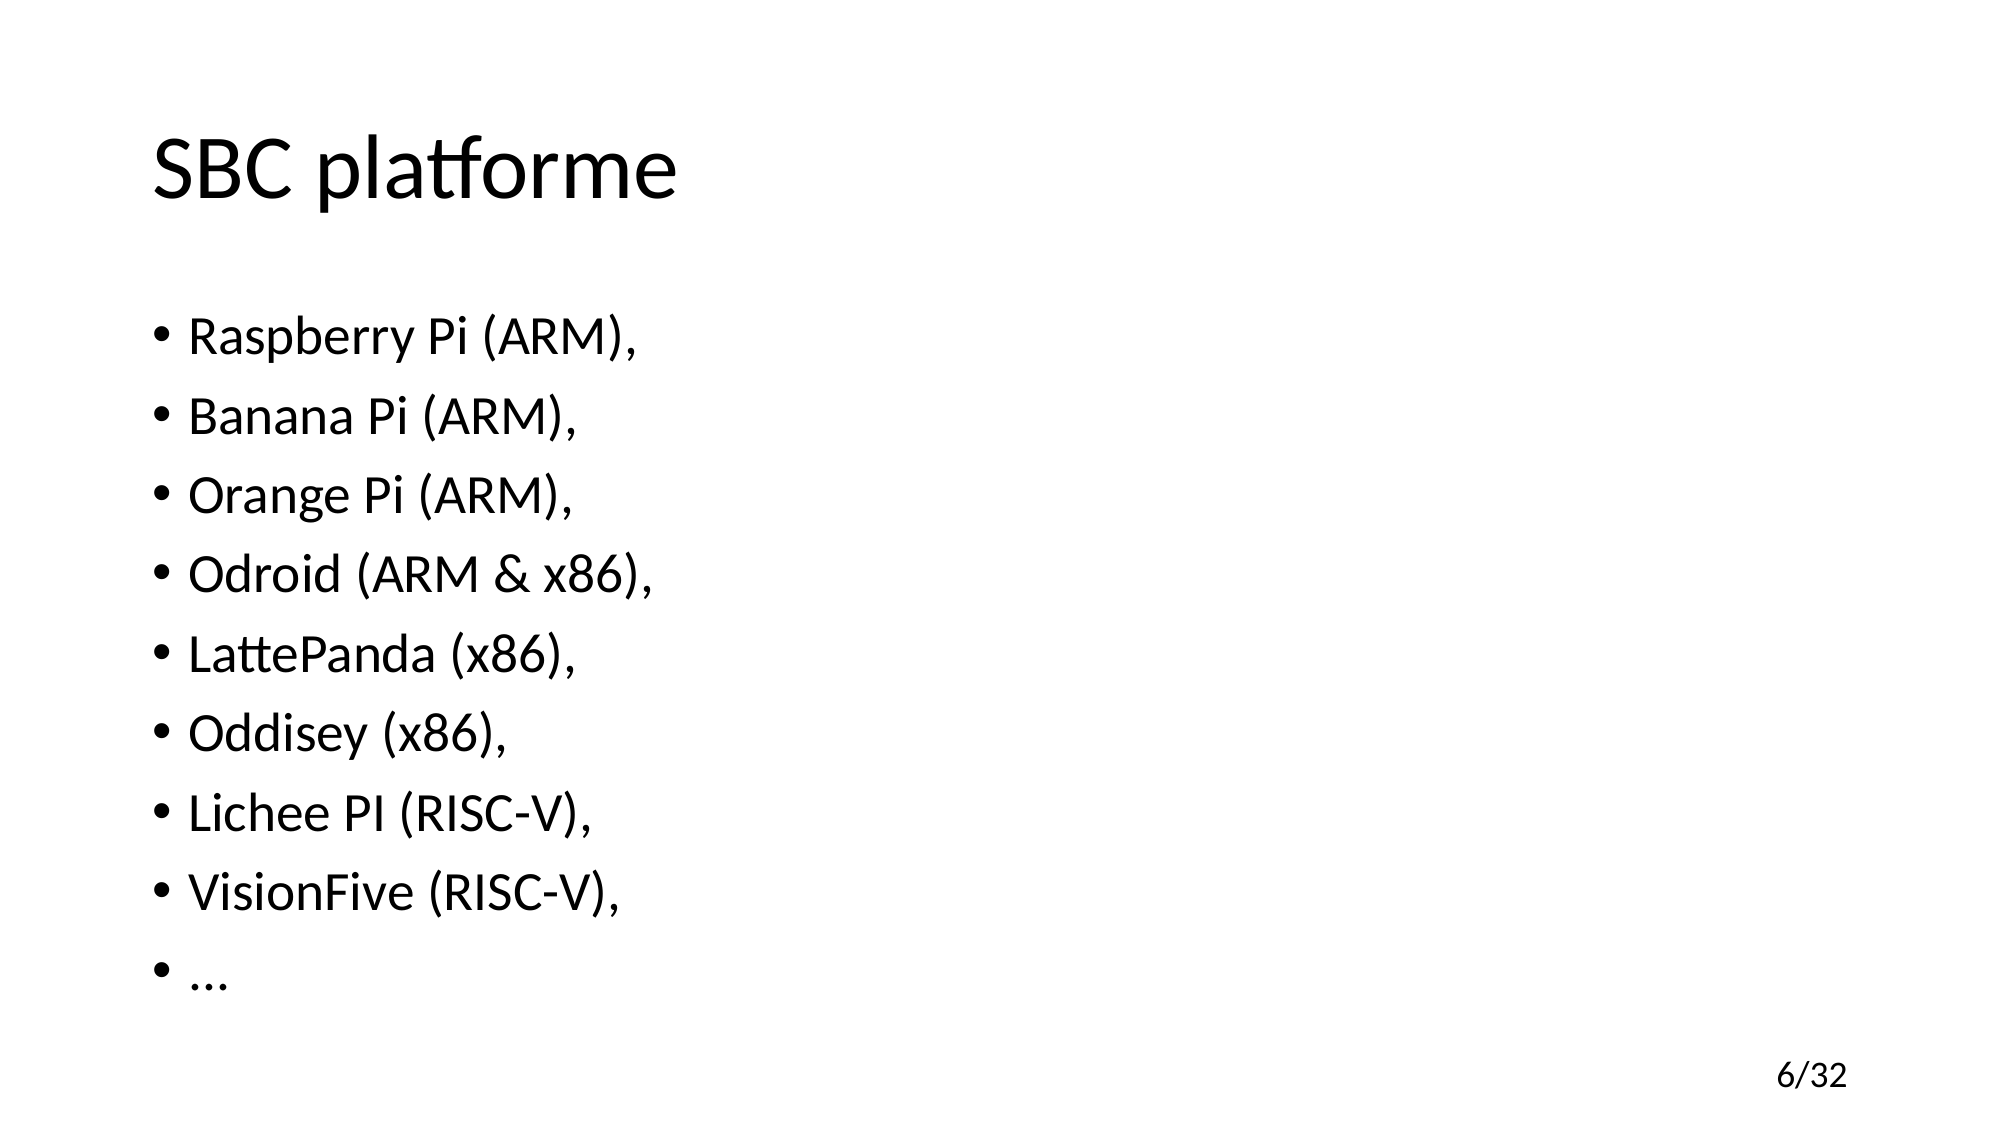

# SBC platforme
Raspberry Pi (ARM),
Banana Pi (ARM),
Orange Pi (ARM),
Odroid (ARM & x86),
LattePanda (x86),
Oddisey (x86),
Lichee PI (RISC-V),
VisionFive (RISC-V),
...